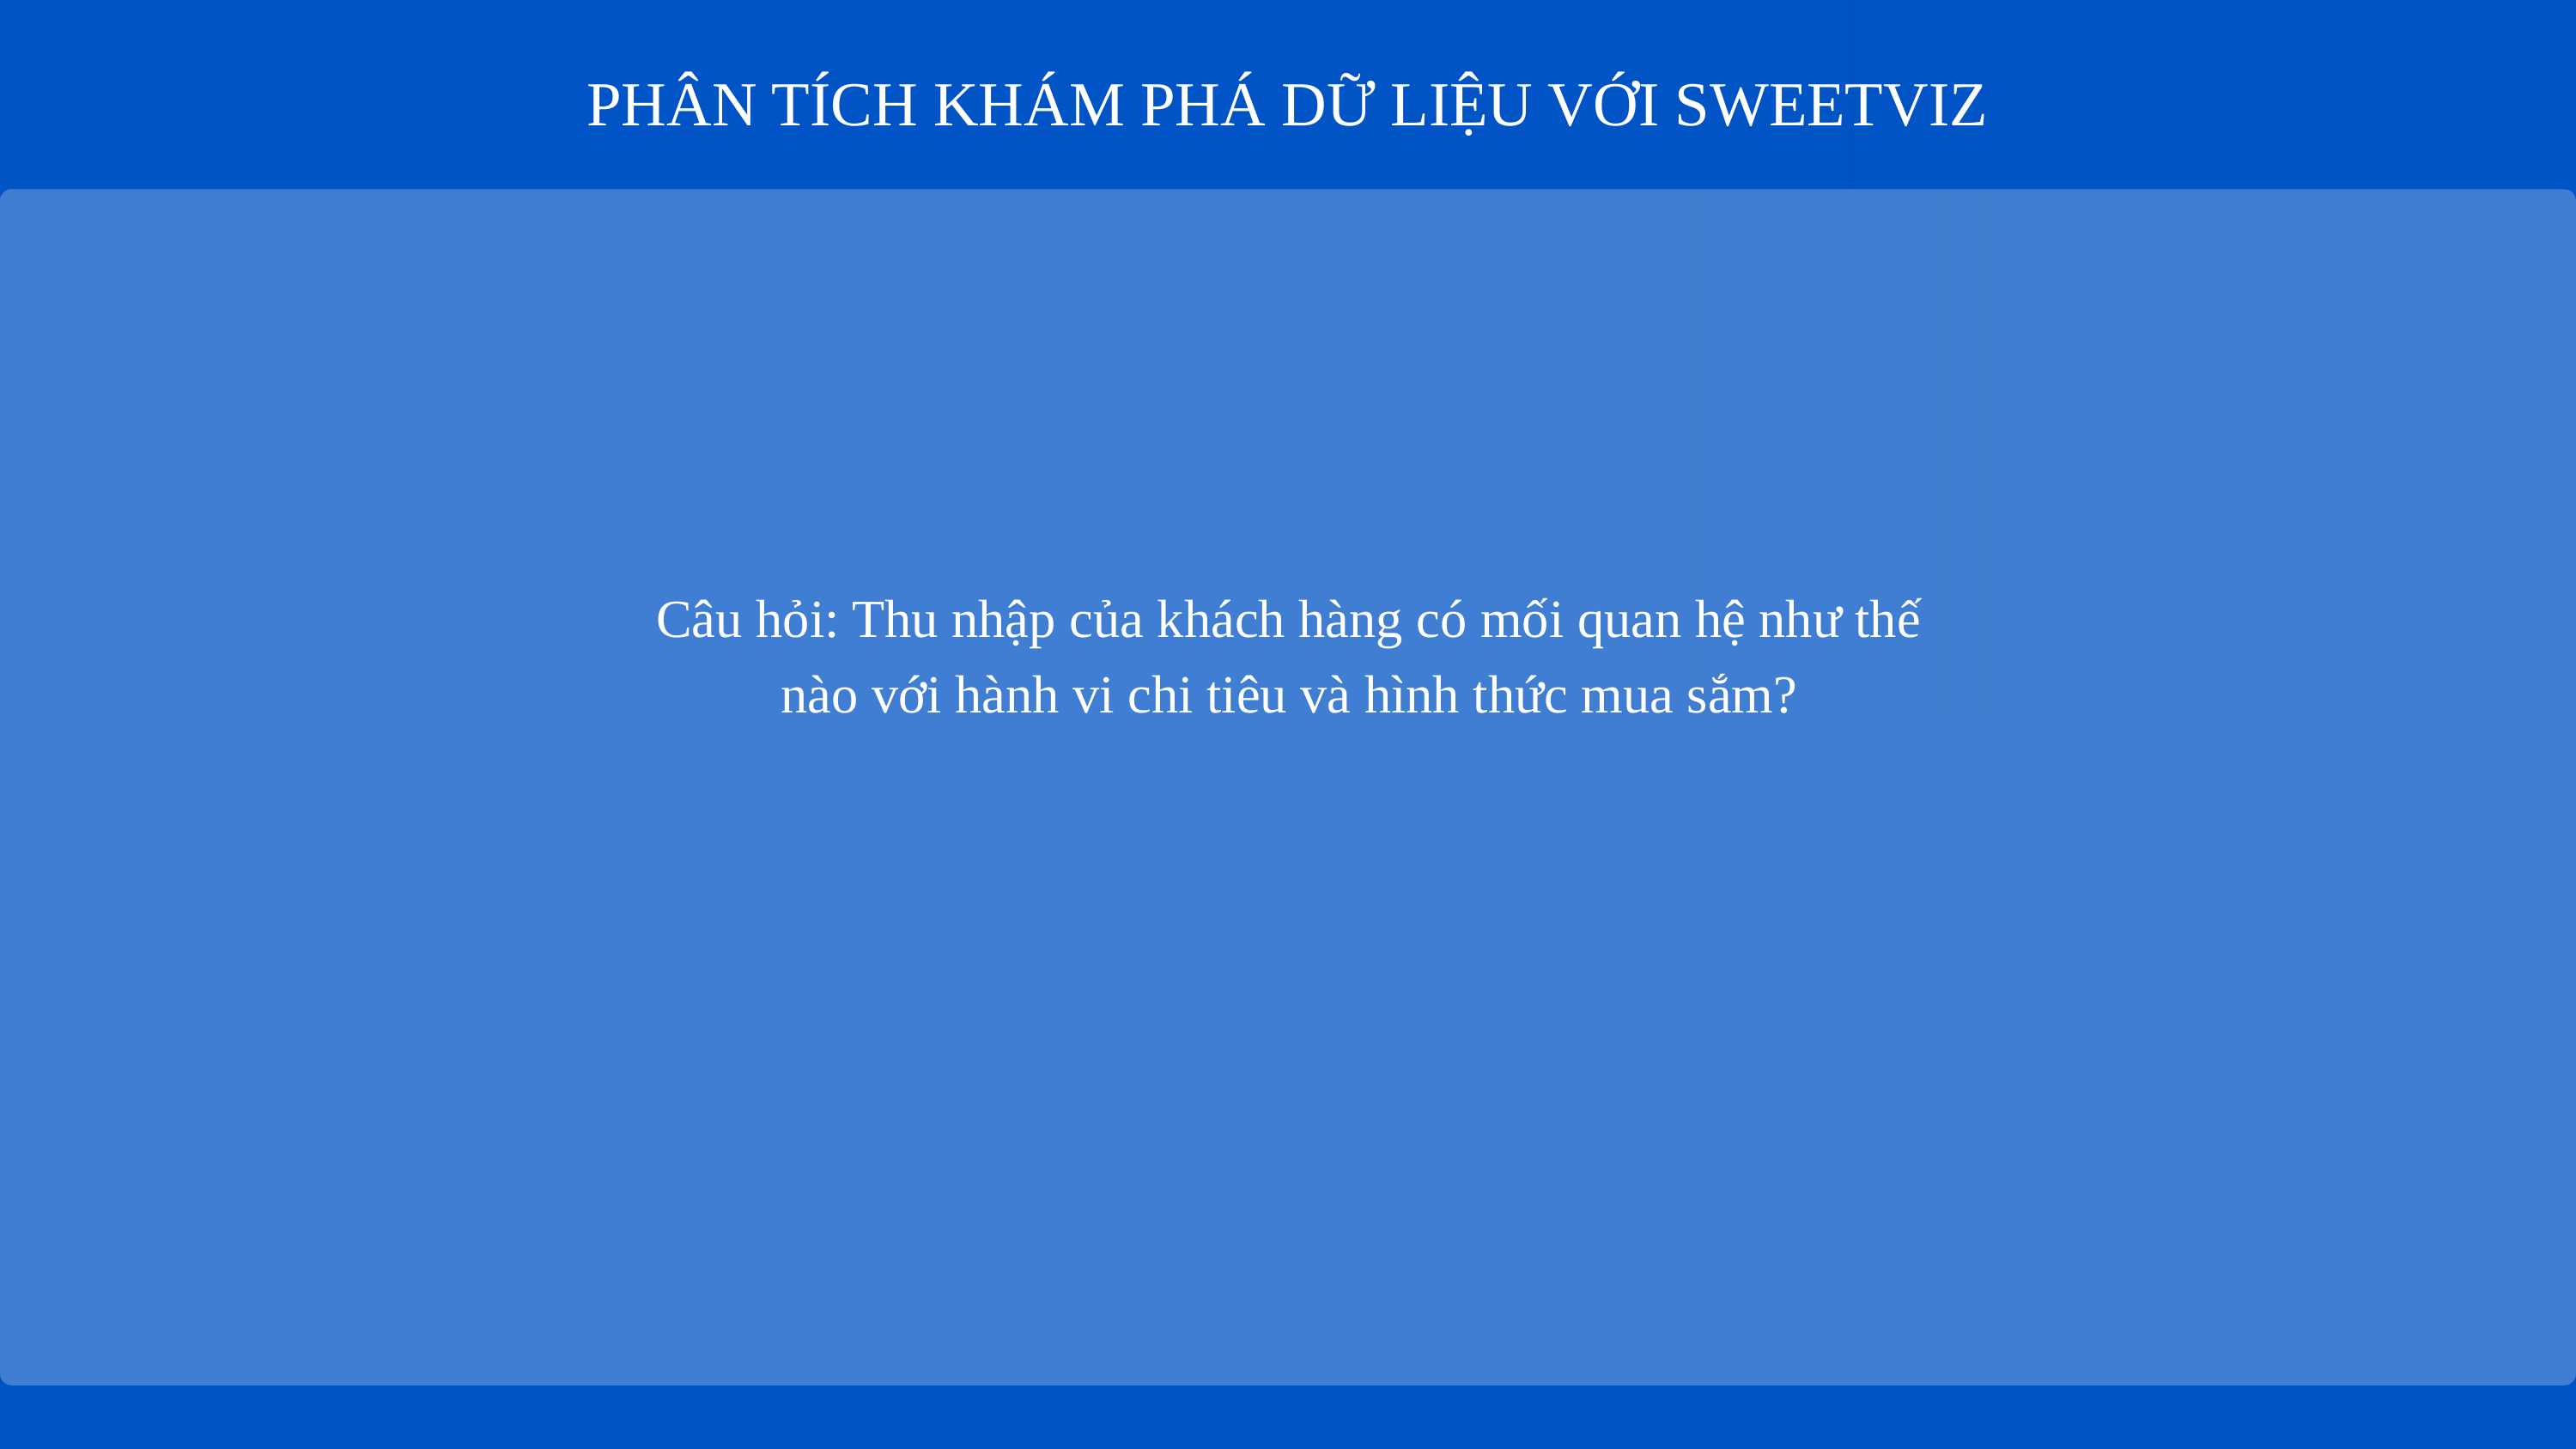

PHÂN TÍCH KHÁM PHÁ DỮ LIỆU VỚI SWEETVIZ

Câu hỏi: Thu nhập của khách hàng có mối quan hệ như thế nào với hành vi chi tiêu và hình thức mua sắm?